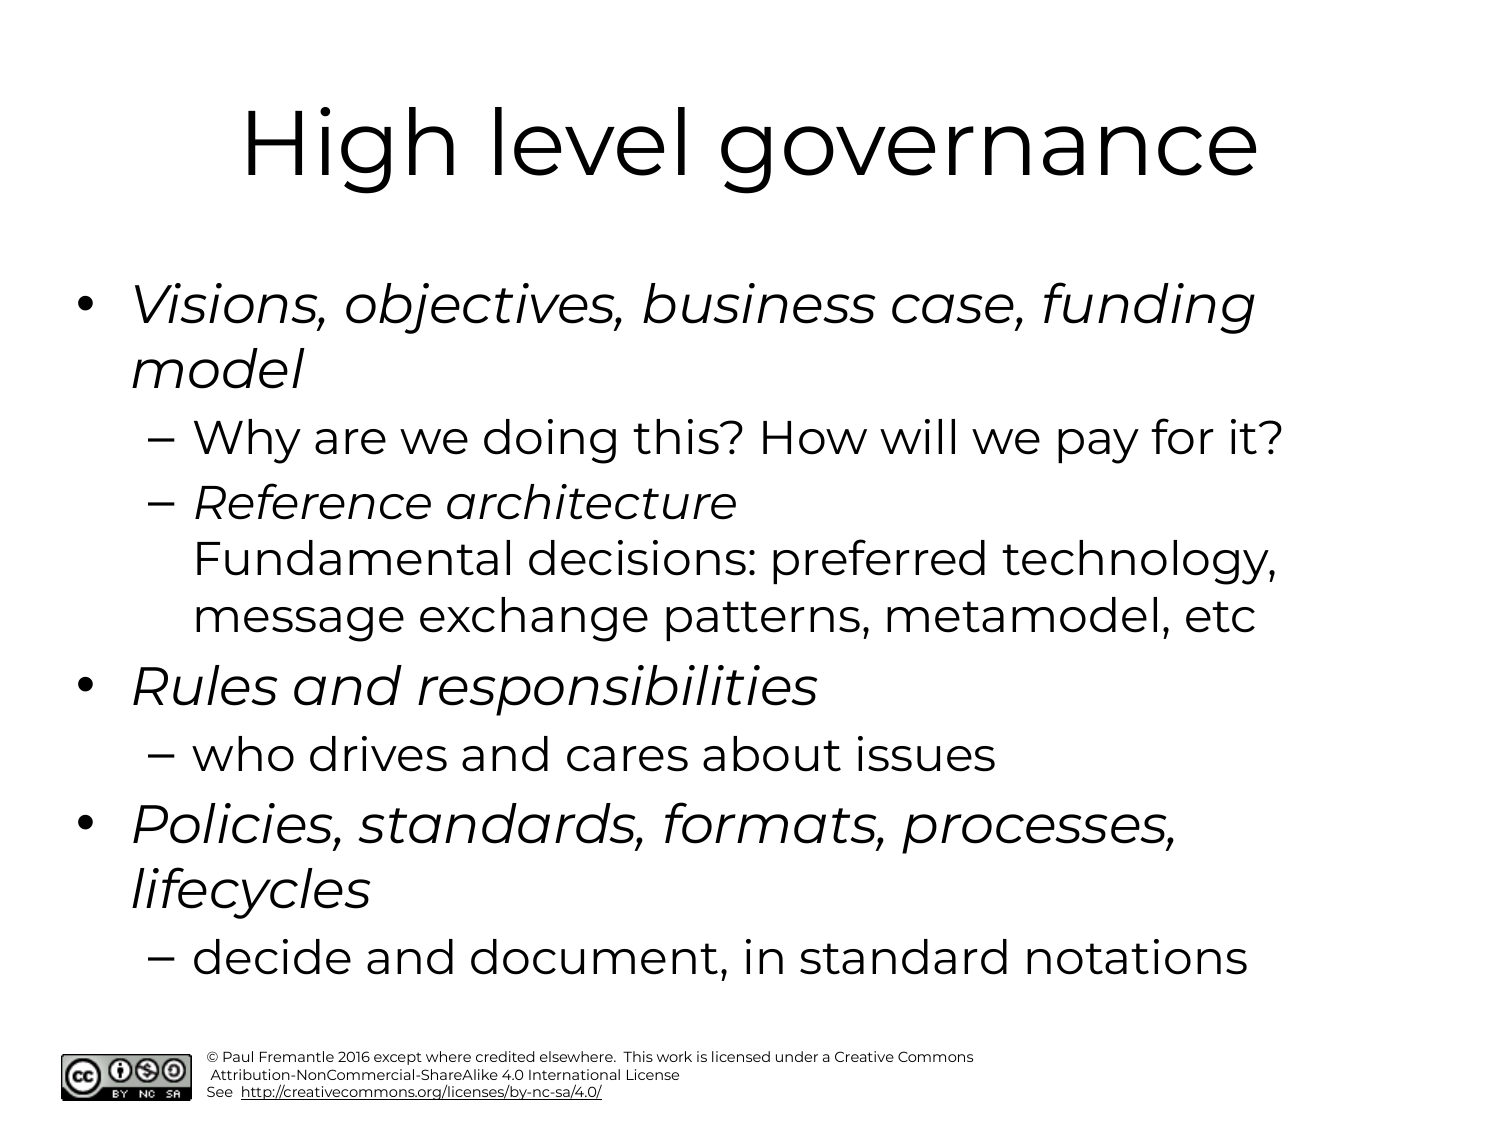

# High level governance
Visions, objectives, business case, funding model
Why are we doing this? How will we pay for it?
Reference architecture
Fundamental decisions: preferred technology, message exchange patterns, metamodel, etc
Rules and responsibilities
who drives and cares about issues
Policies, standards, formats, processes, lifecycles
decide and document, in standard notations